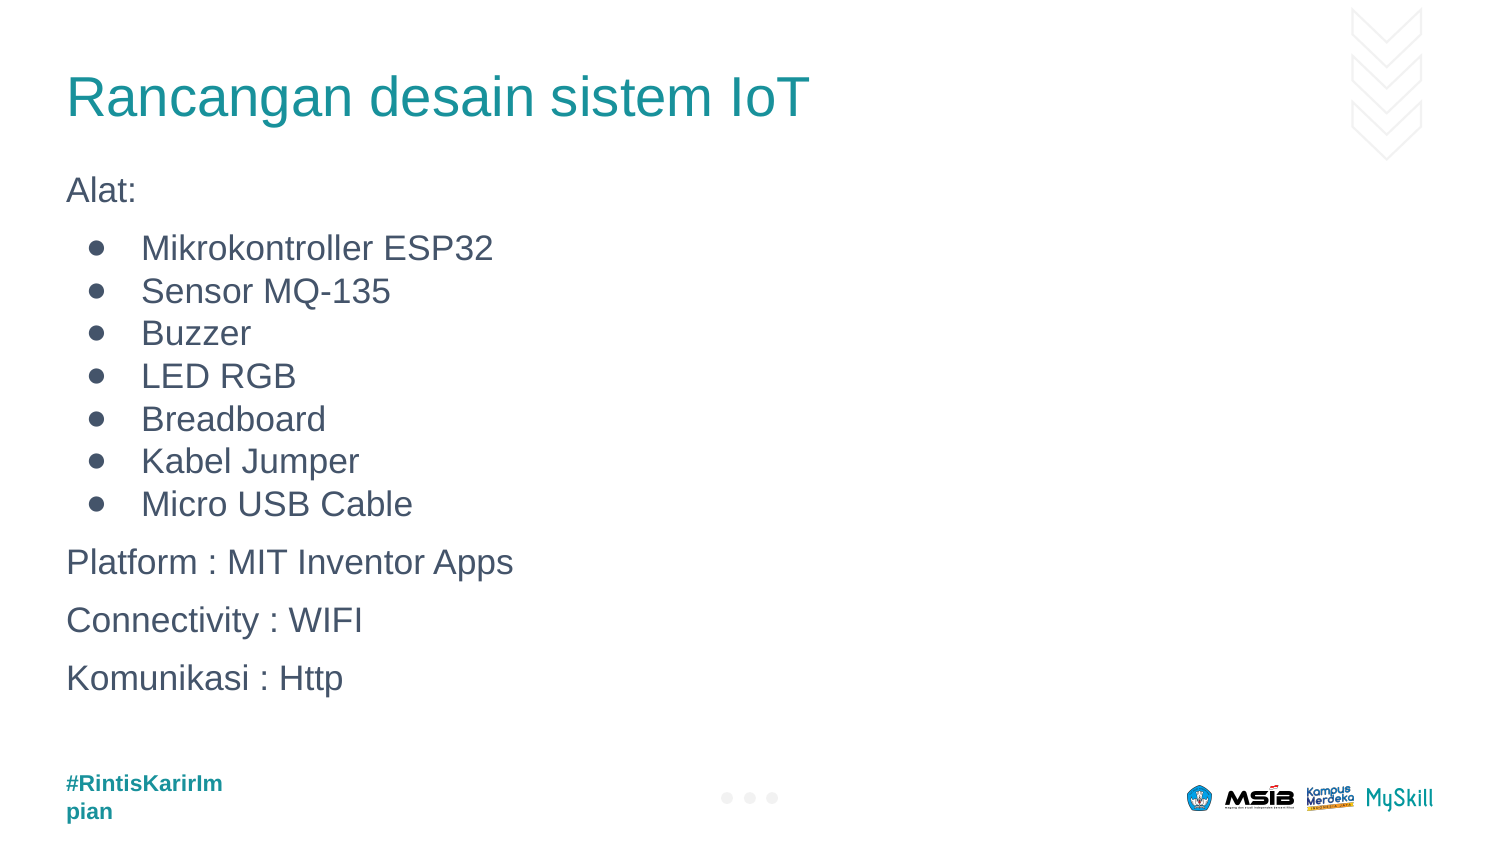

# Rancangan desain sistem IoT
Alat:
Mikrokontroller ESP32
Sensor MQ-135
Buzzer
LED RGB
Breadboard
Kabel Jumper
Micro USB Cable
Platform : MIT Inventor Apps
Connectivity : WIFI
Komunikasi : Http